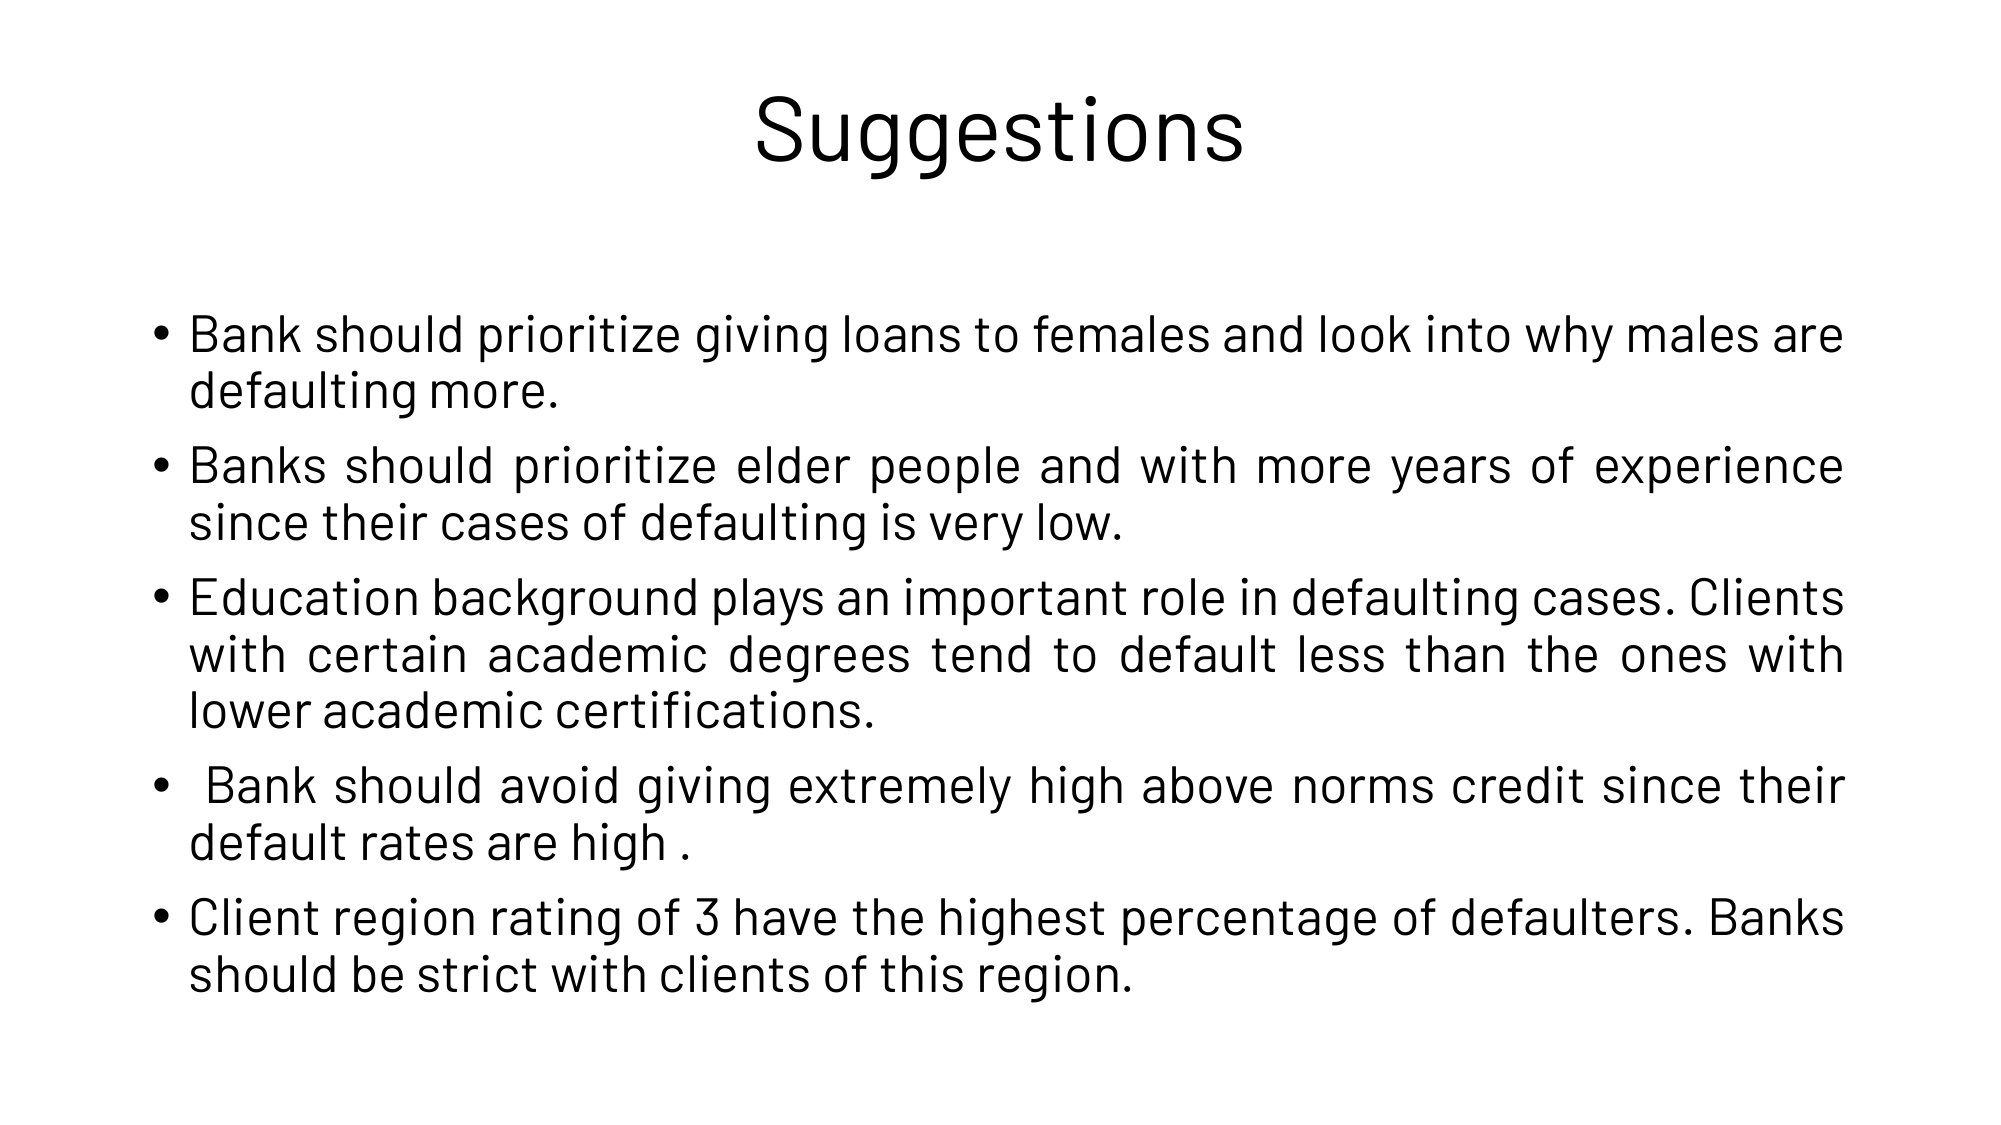

# Suggestions
Bank should prioritize giving loans to females and look into why males are defaulting more.
Banks should prioritize elder people and with more years of experience since their cases of defaulting is very low.
Education background plays an important role in defaulting cases. Clients with certain academic degrees tend to default less than the ones with lower academic certifications.
 Bank should avoid giving extremely high above norms credit since their default rates are high .
Client region rating of 3 have the highest percentage of defaulters. Banks should be strict with clients of this region.